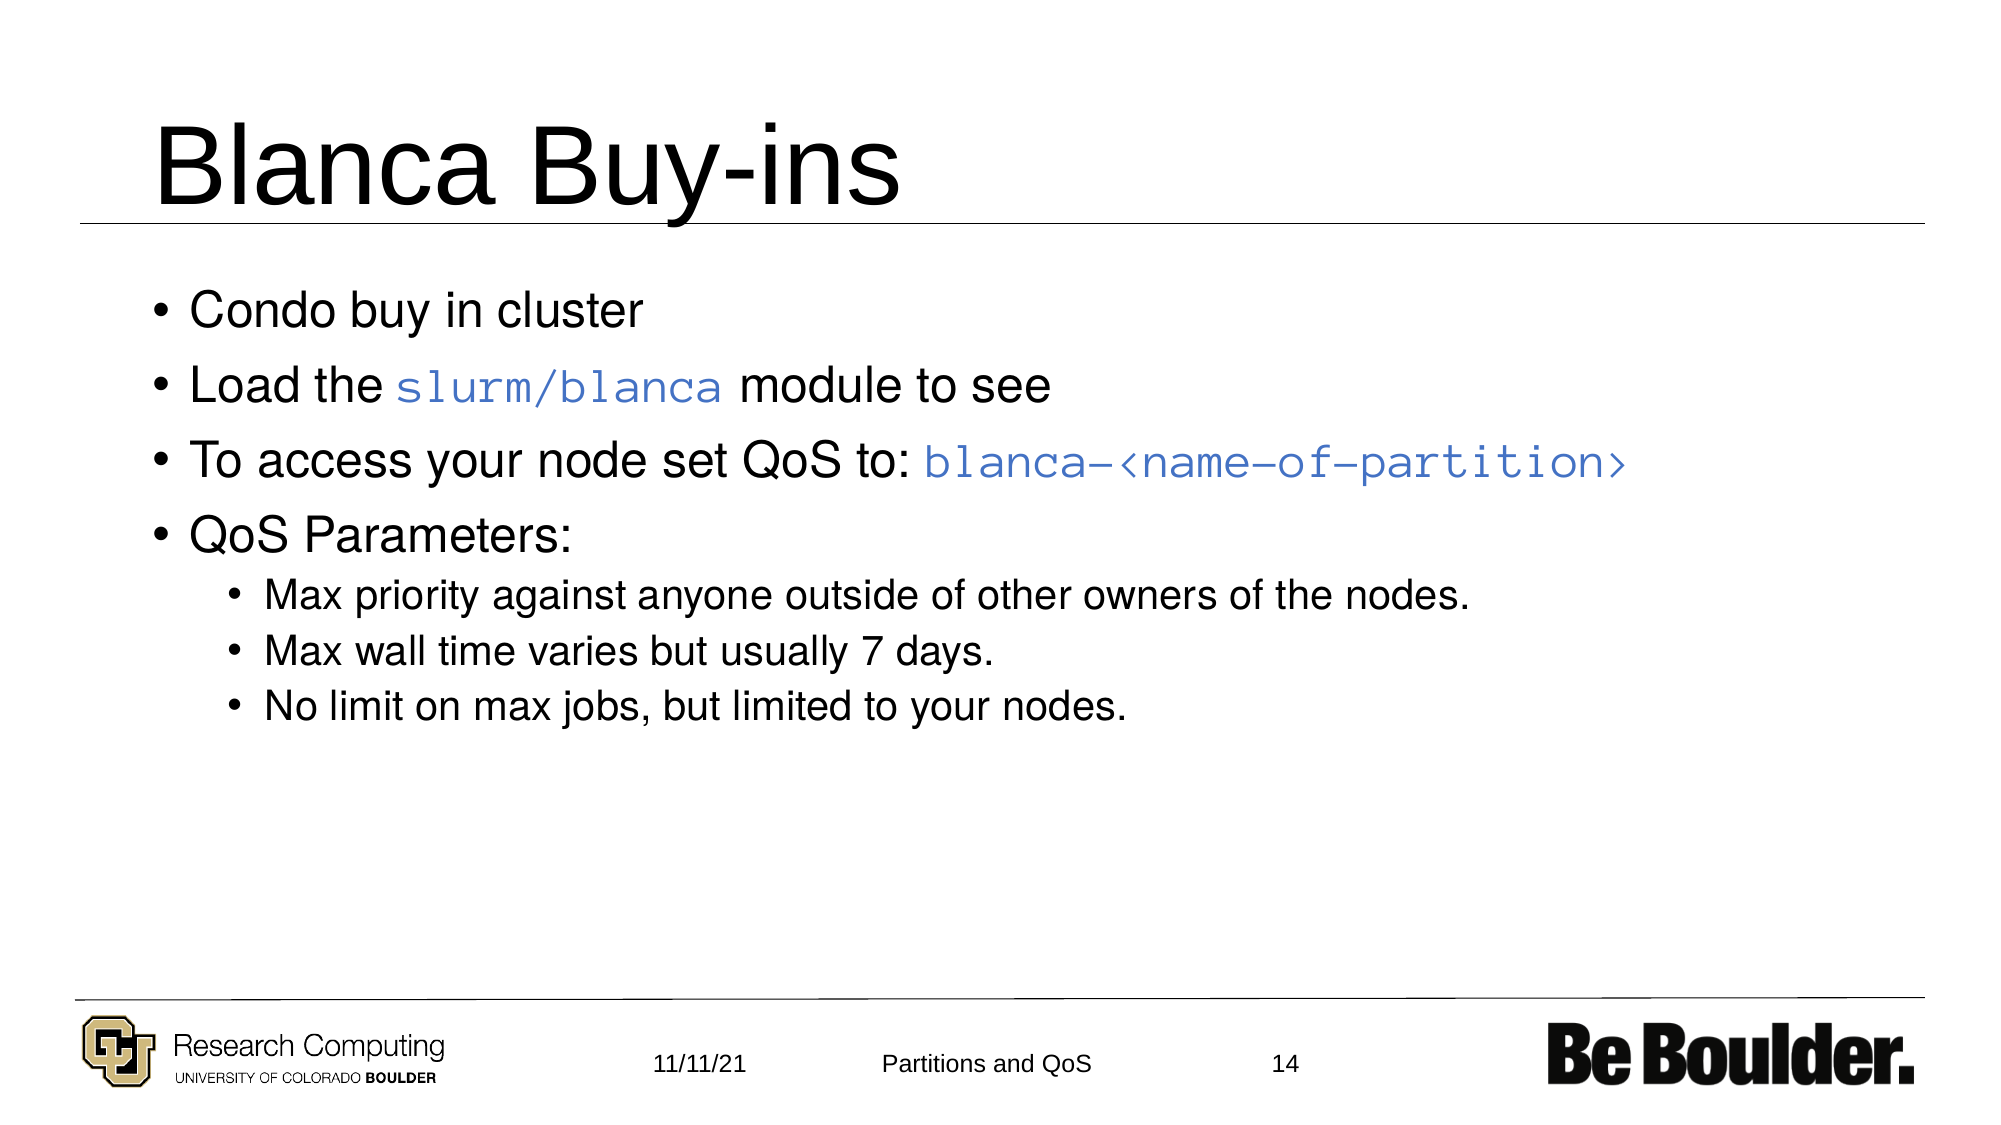

# Blanca Buy-ins
Condo buy in cluster
Load the slurm/blanca module to see
To access your node set QoS to: blanca-<name-of-partition>
QoS Parameters:
Max priority against anyone outside of other owners of the nodes.
Max wall time varies but usually 7 days.
No limit on max jobs, but limited to your nodes.
11/11/21
14
Partitions and QoS